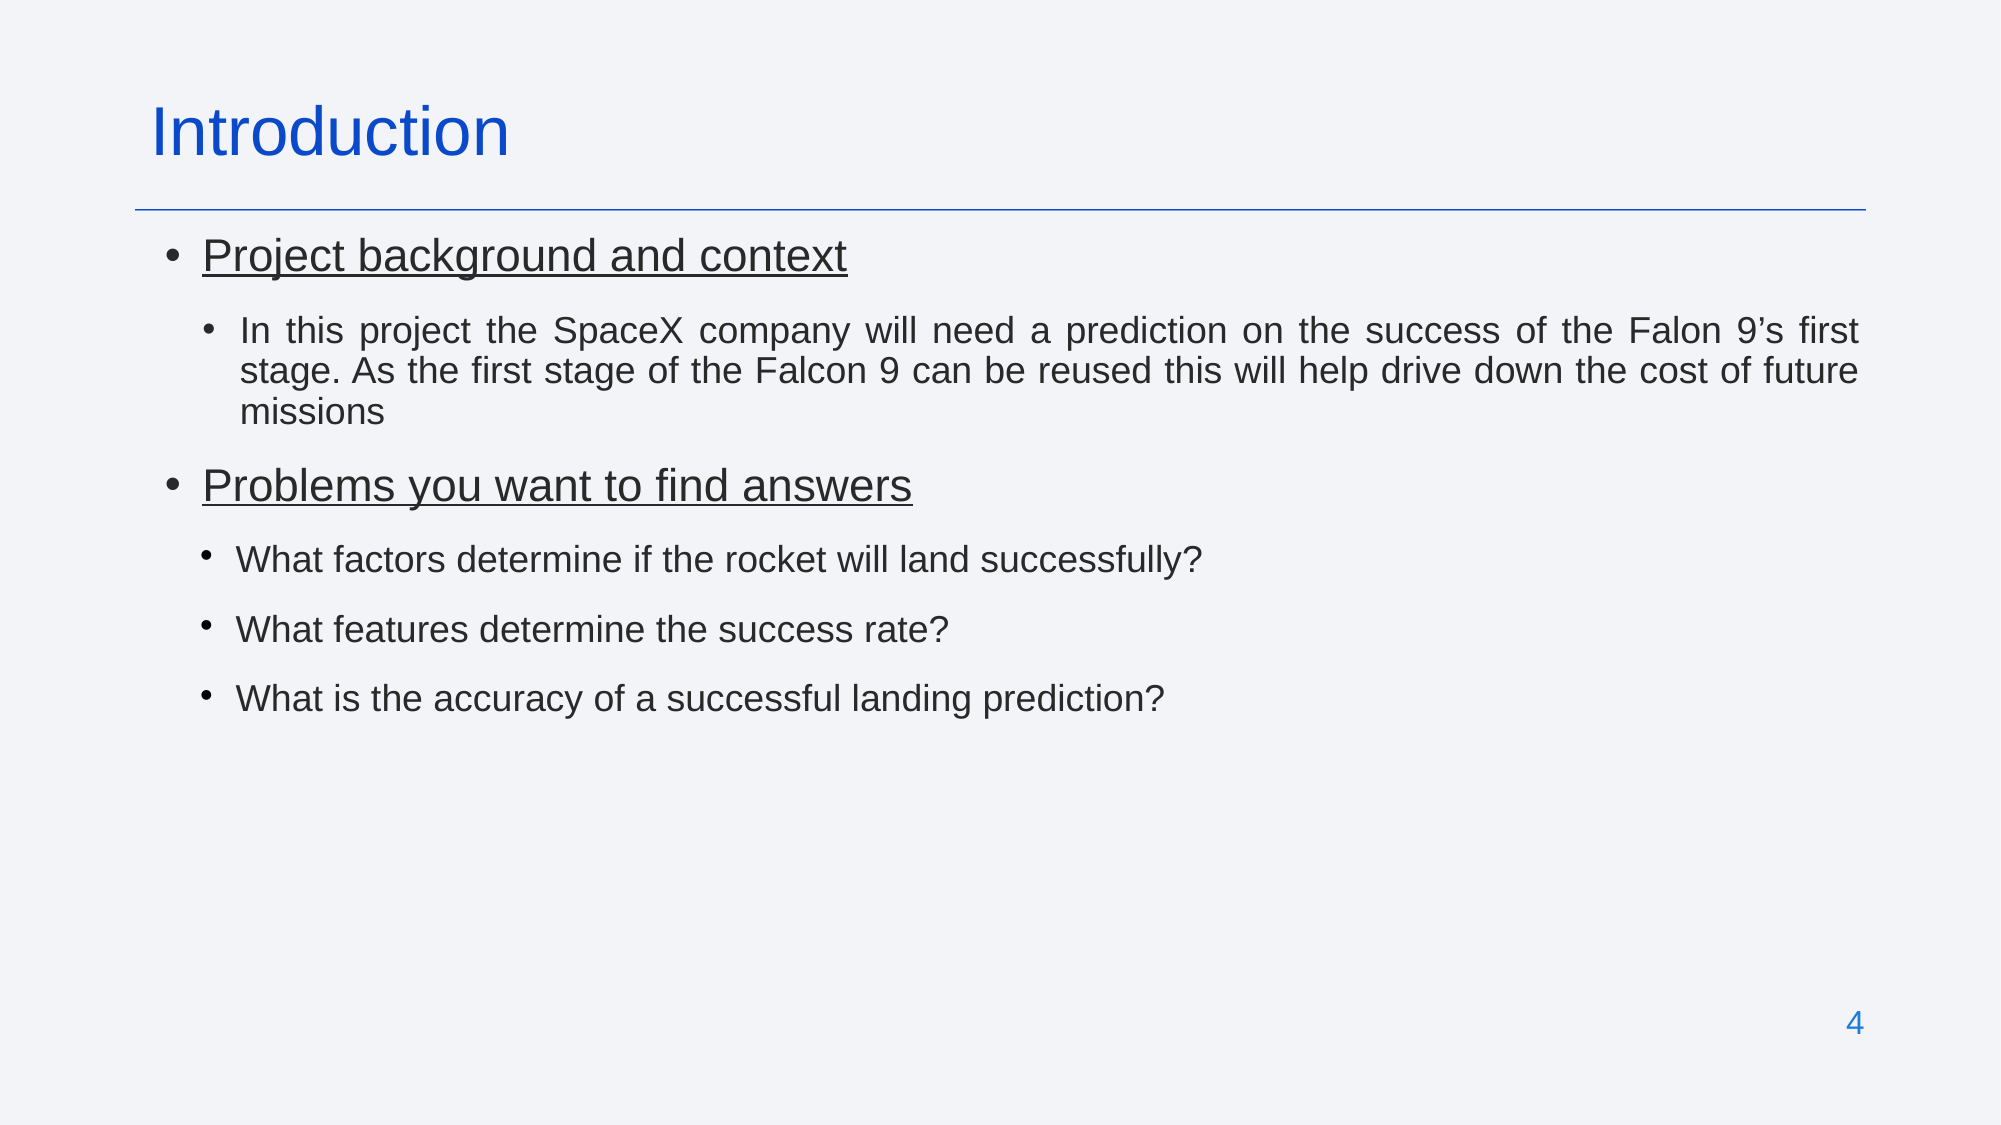

Introduction
Project background and context
In this project the SpaceX company will need a prediction on the success of the Falon 9’s first stage. As the first stage of the Falcon 9 can be reused this will help drive down the cost of future missions
Problems you want to find answers
What factors determine if the rocket will land successfully?
What features determine the success rate?
What is the accuracy of a successful landing prediction?
4